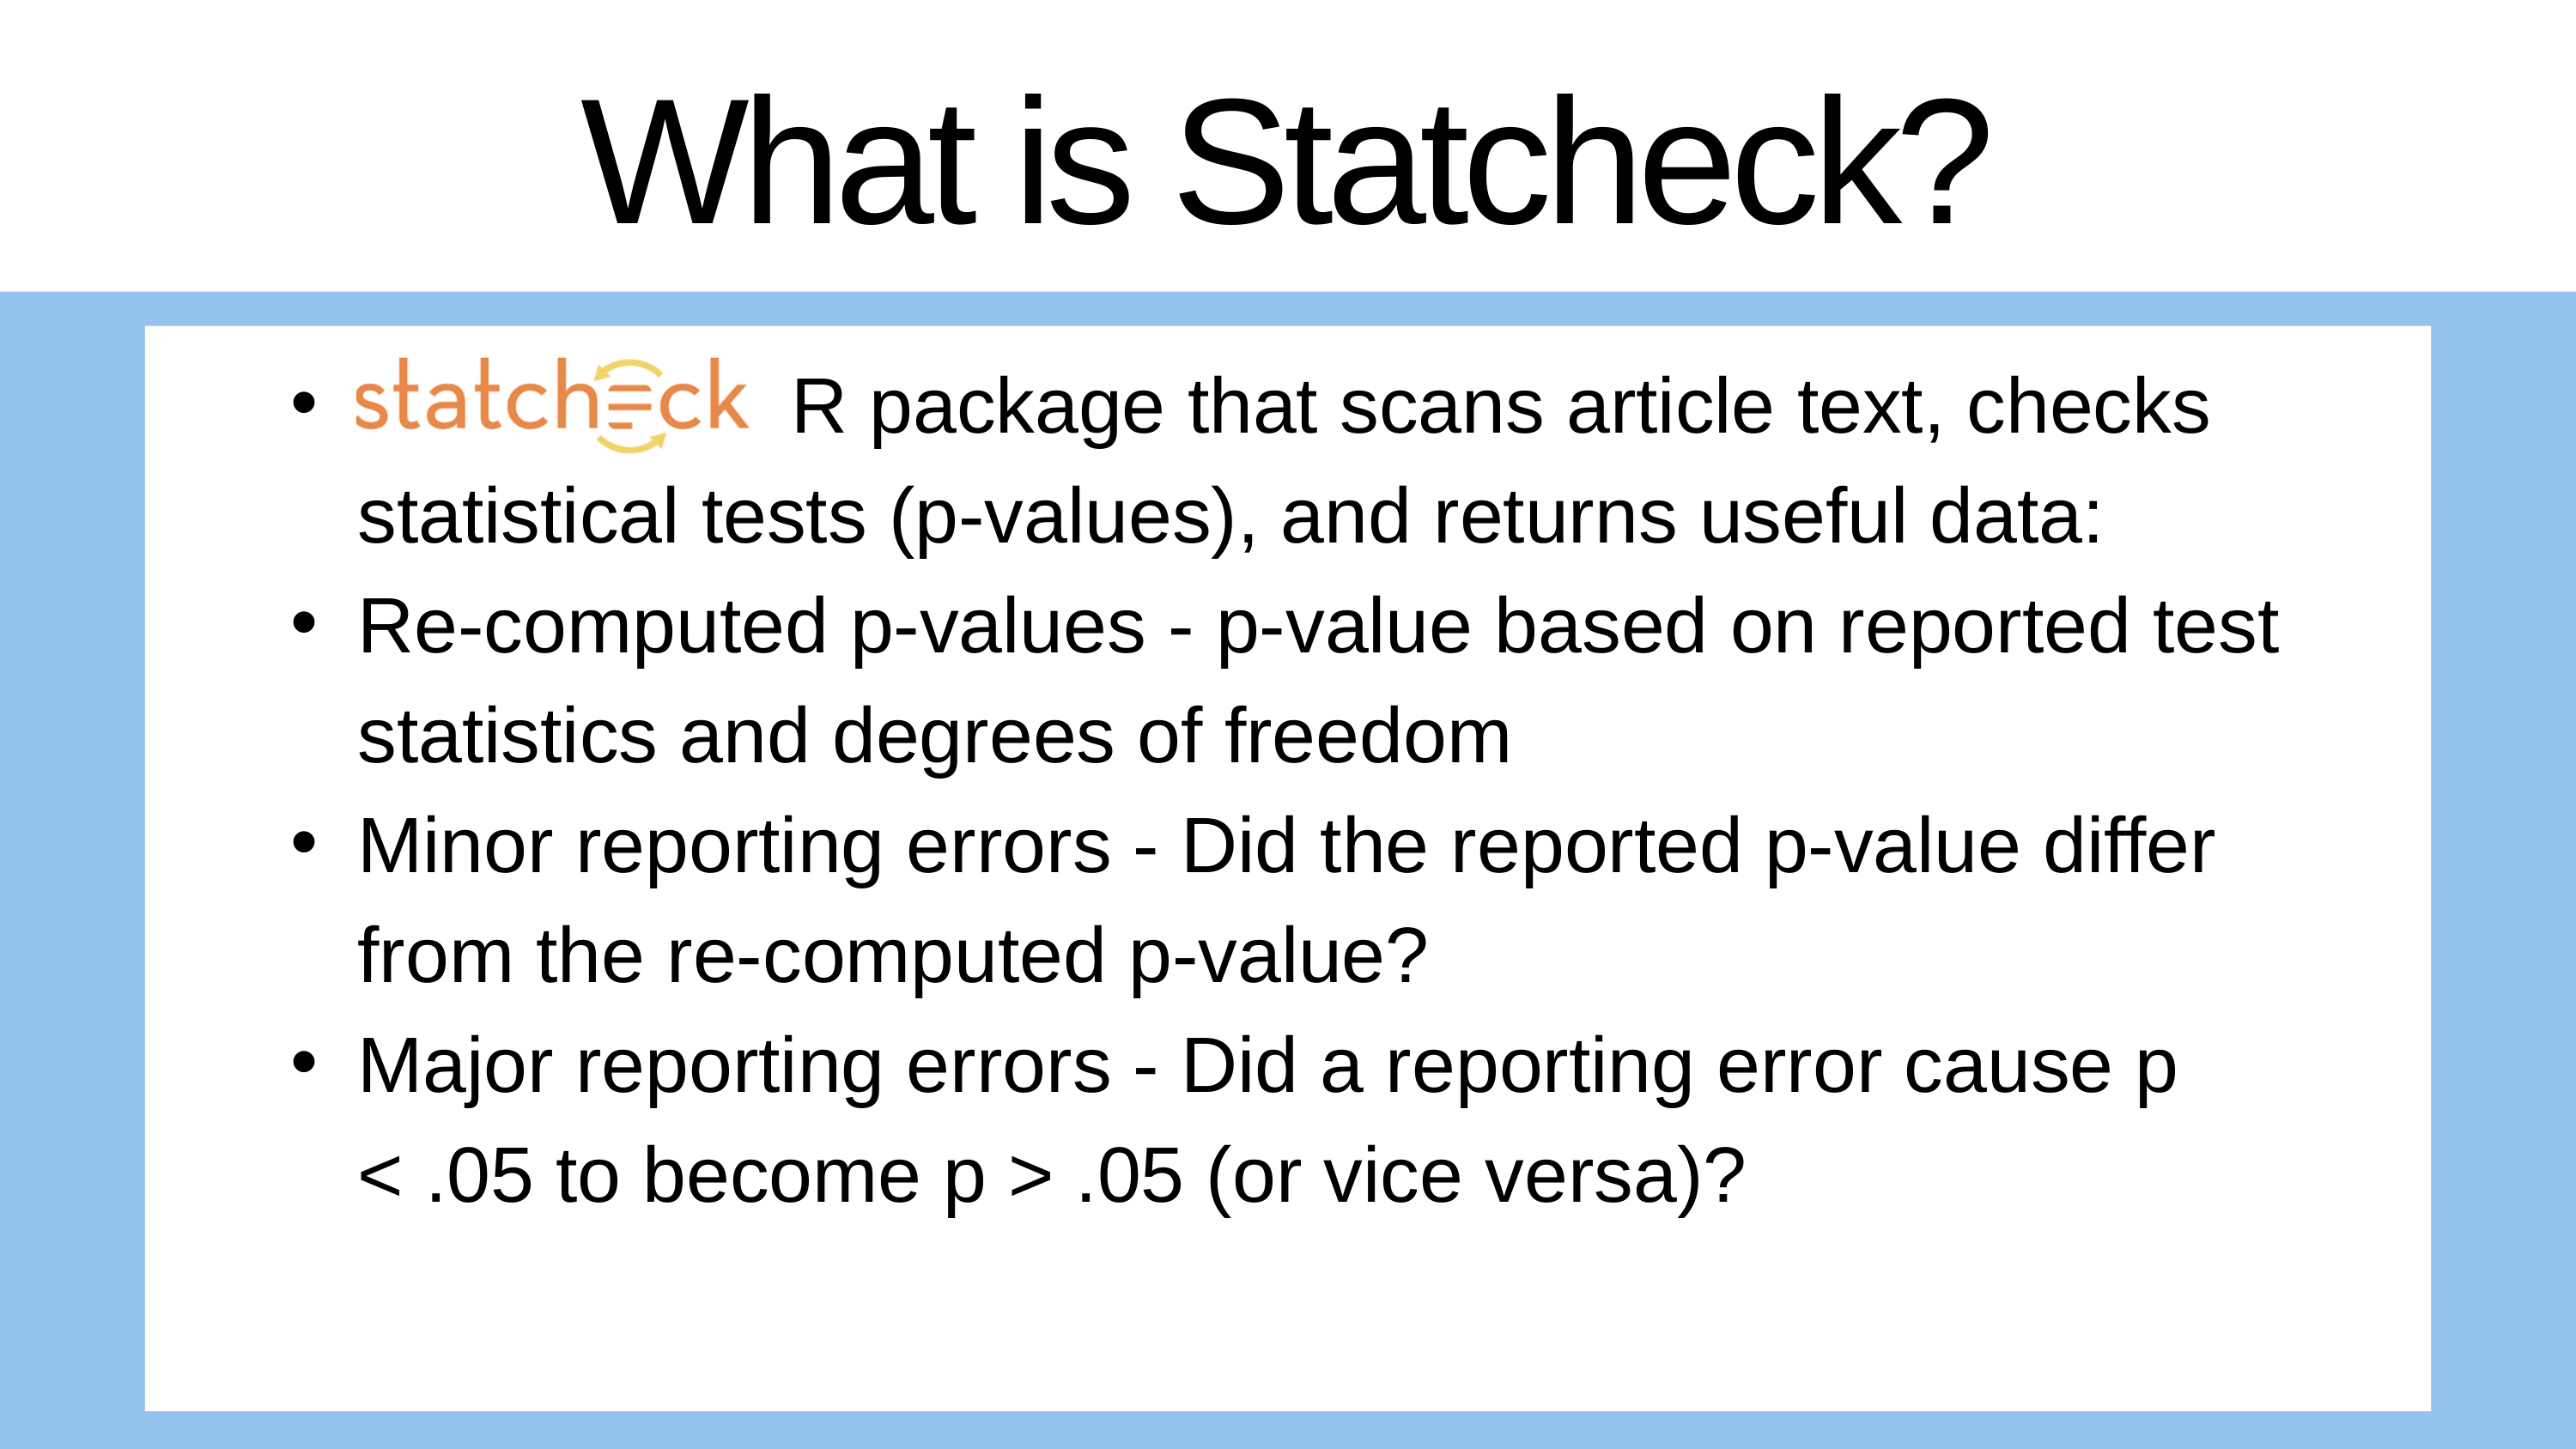

What is Statcheck?

Statcheck = R package that scans article text, checks statistical tests (p-values), and returns useful data:
Re-computed p-values - p-value based on reported test statistics and degrees of freedom
Minor reporting errors - Did the reported p-value differ from the re-computed p-value?
Major reporting errors - Did a reporting error cause p < .05 to become p > .05 (or vice versa)?